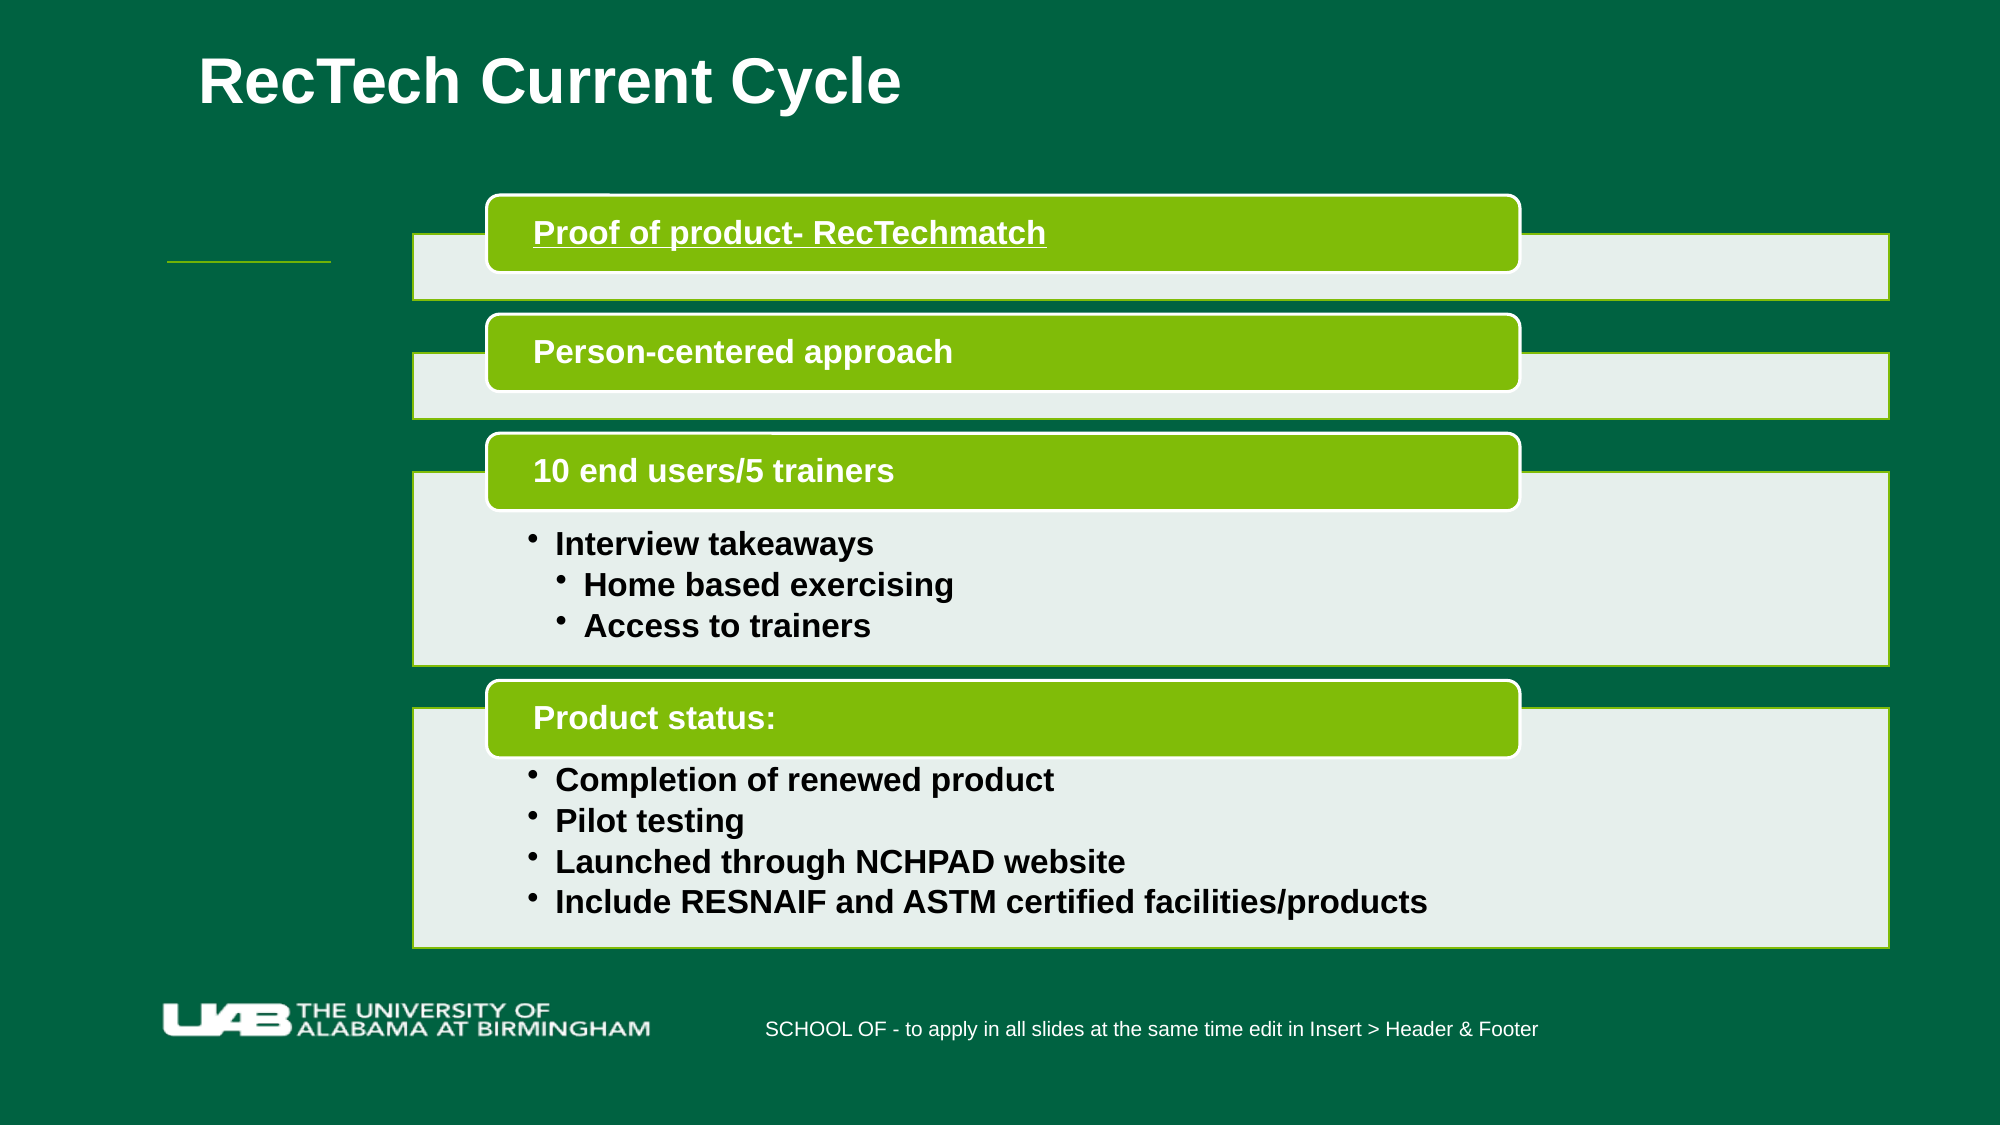

# RecTech Current Cycle
Proof of product- RecTechmatch
Person-centered approach
Interview takeaways
Home based exercising
Access to trainers
10 end users/5 trainers
Completion of renewed product
Pilot testing
Launched through NCHPAD website
Include RESNAIF and ASTM certified facilities/products
Product status:
SCHOOL OF - to apply in all slides at the same time edit in Insert > Header & Footer